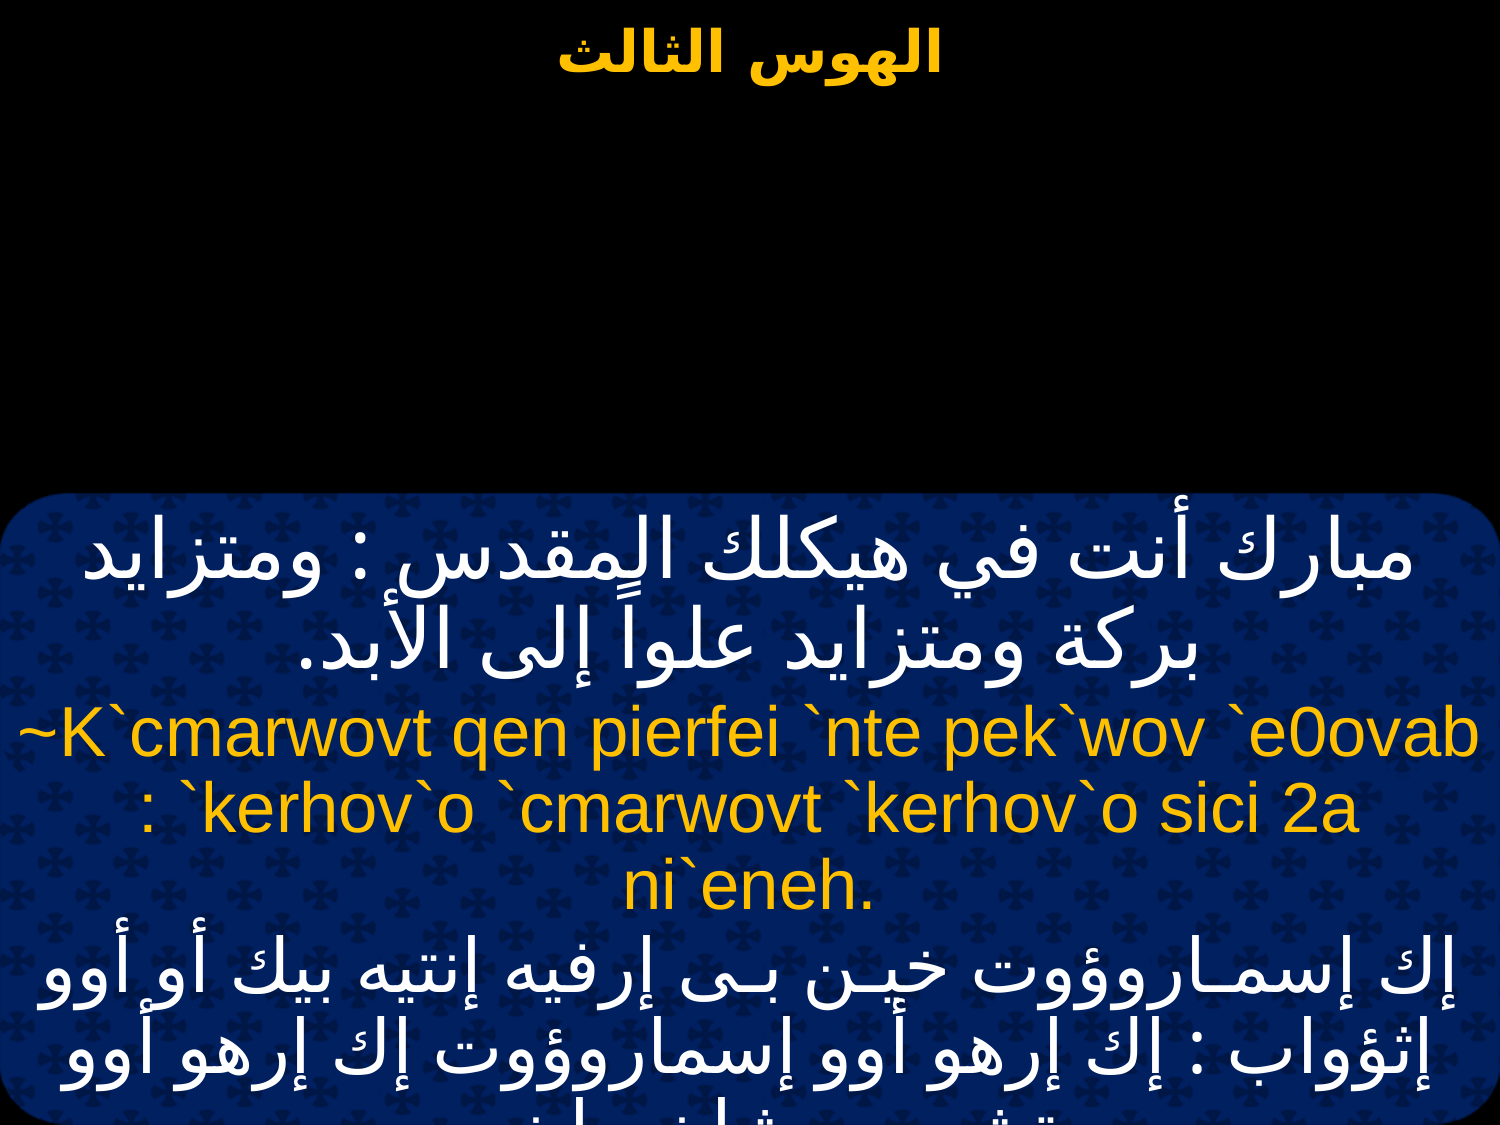

مبارك أنت في هيكلك المقدس : ومتزايد بركة ومتزايد علواً إلى الأبد.
~K`cmarwovt qen pierfei `nte pek`wov `e0ovab : `kerhov`o `cmarwovt `kerhov`o sici 2a ni`eneh.
إك إسمـاروؤوت خيـن بـى إرفيه إنتيه بيك أو أوو إثؤواب : إك إرهو أوو إسماروؤوت إك إرهو أوو تشيسي شا ني إينيه.